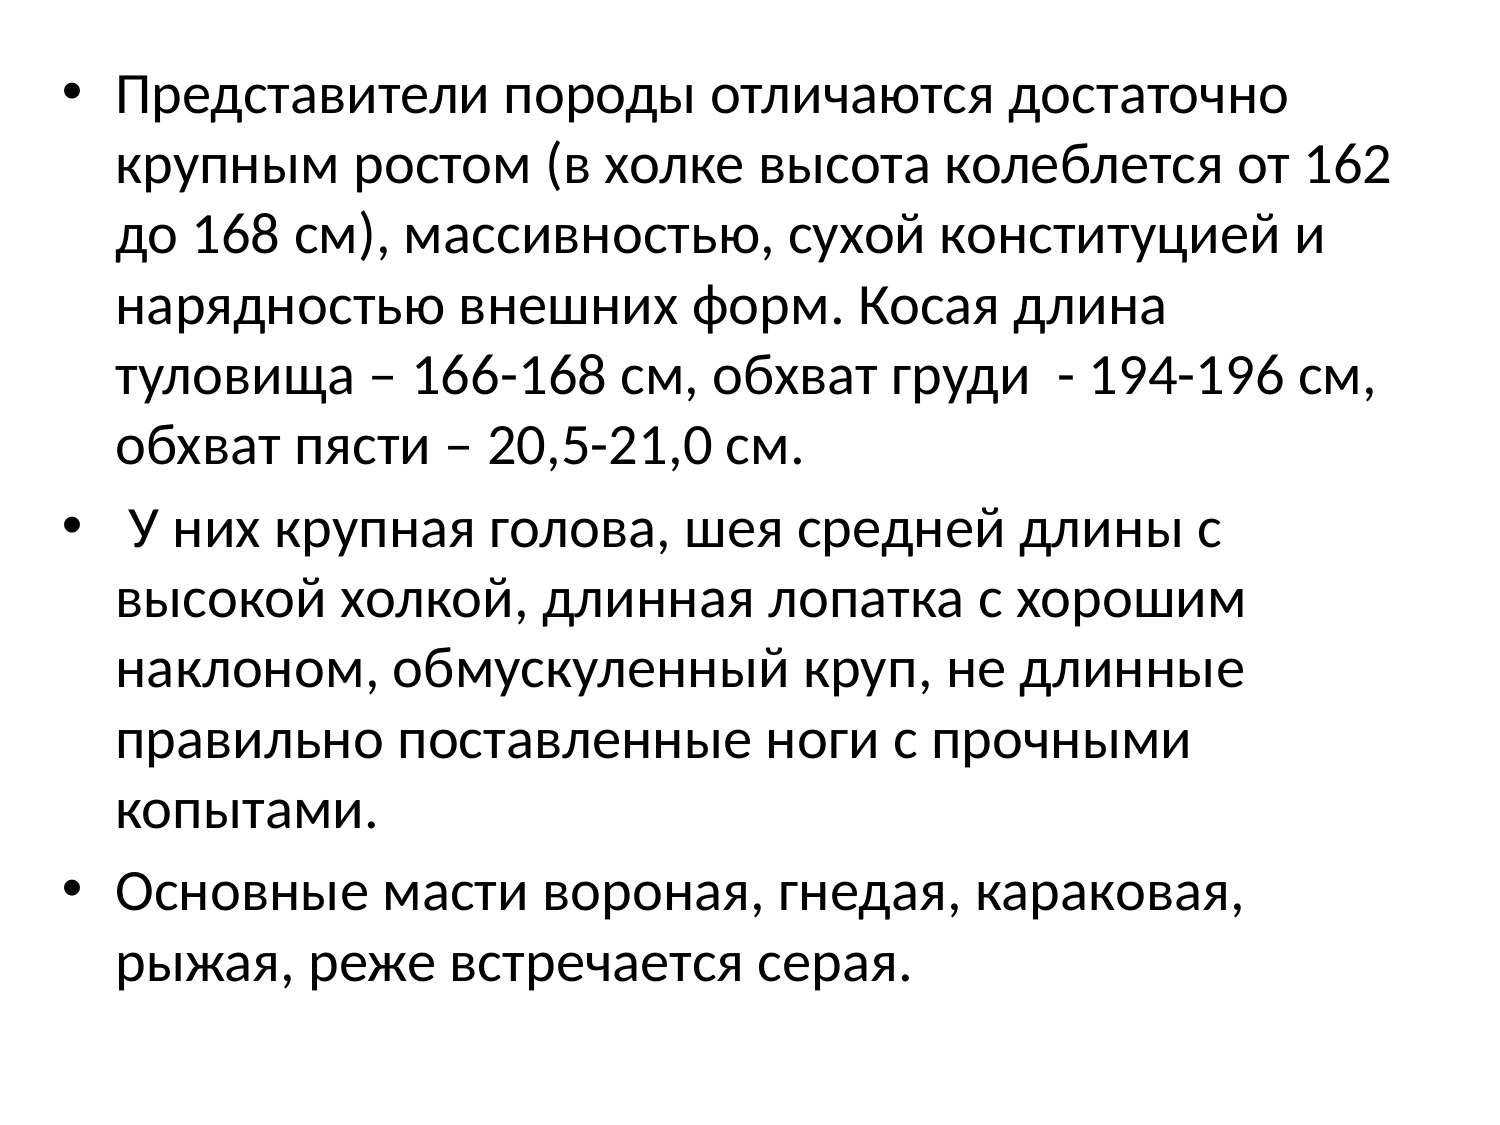

Представители породы отличаются достаточно крупным ростом (в холке высота колеблется от 162 до 168 см), массивностью, сухой конституцией и нарядностью внешних форм. Косая длина туловища – 166-168 см, обхват груди  - 194-196 см, обхват пясти – 20,5-21,0 см.
 У них крупная голова, шея средней длины с высокой холкой, длинная лопатка с хорошим наклоном, обмускуленный круп, не длинные правильно поставленные ноги с прочными копытами.
Основные масти вороная, гнедая, караковая, рыжая, реже встречается серая.